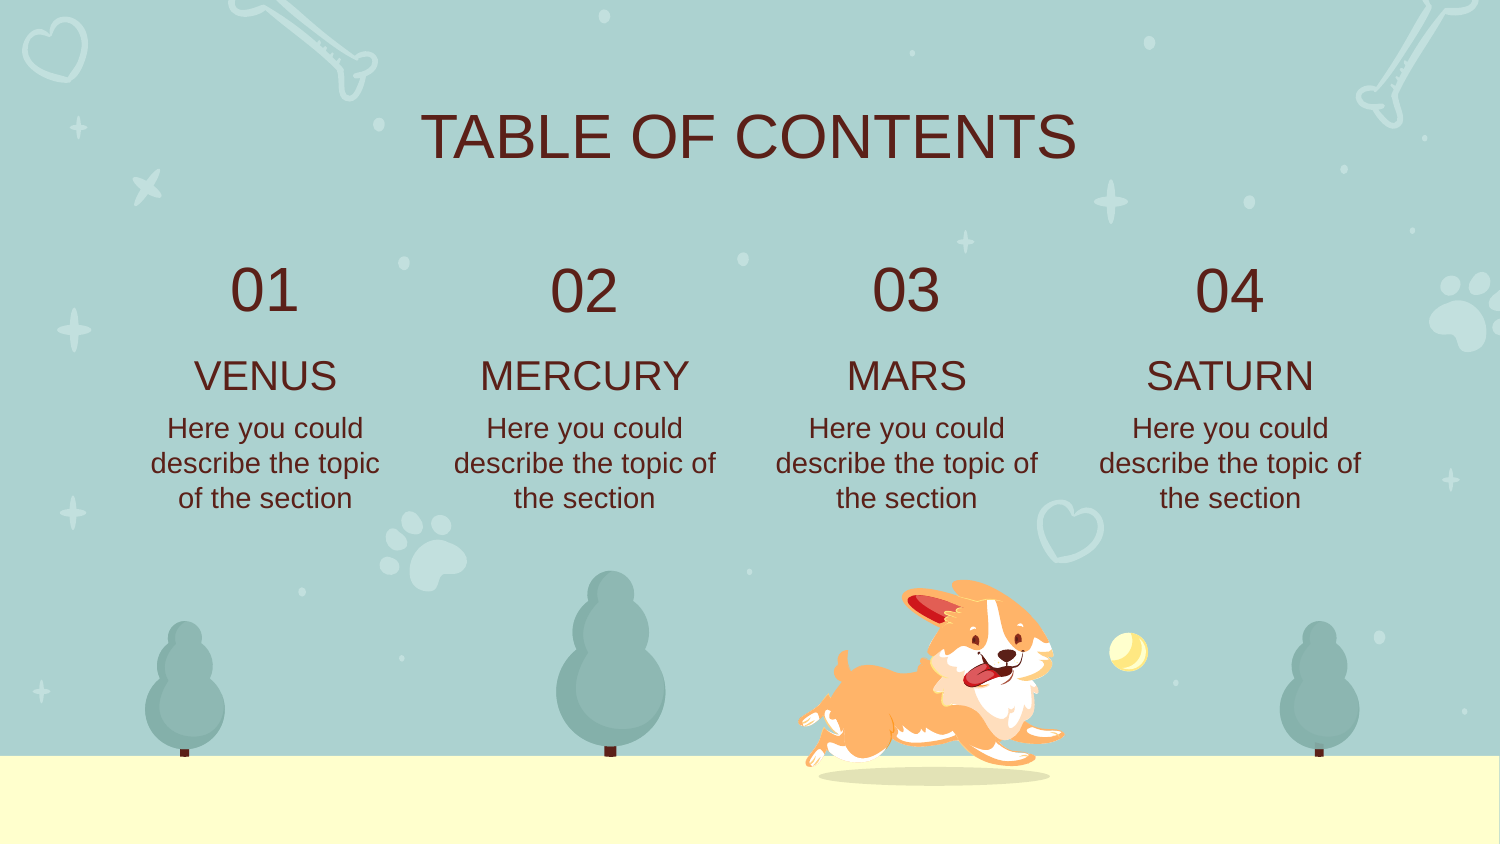

# TABLE OF CONTENTS
01
03
04
02
VENUS
MERCURY
MARS
SATURN
Here you could describe the topic of the section
Here you could describe the topic of the section
Here you could describe the topic of the section
Here you could describe the topic of the section